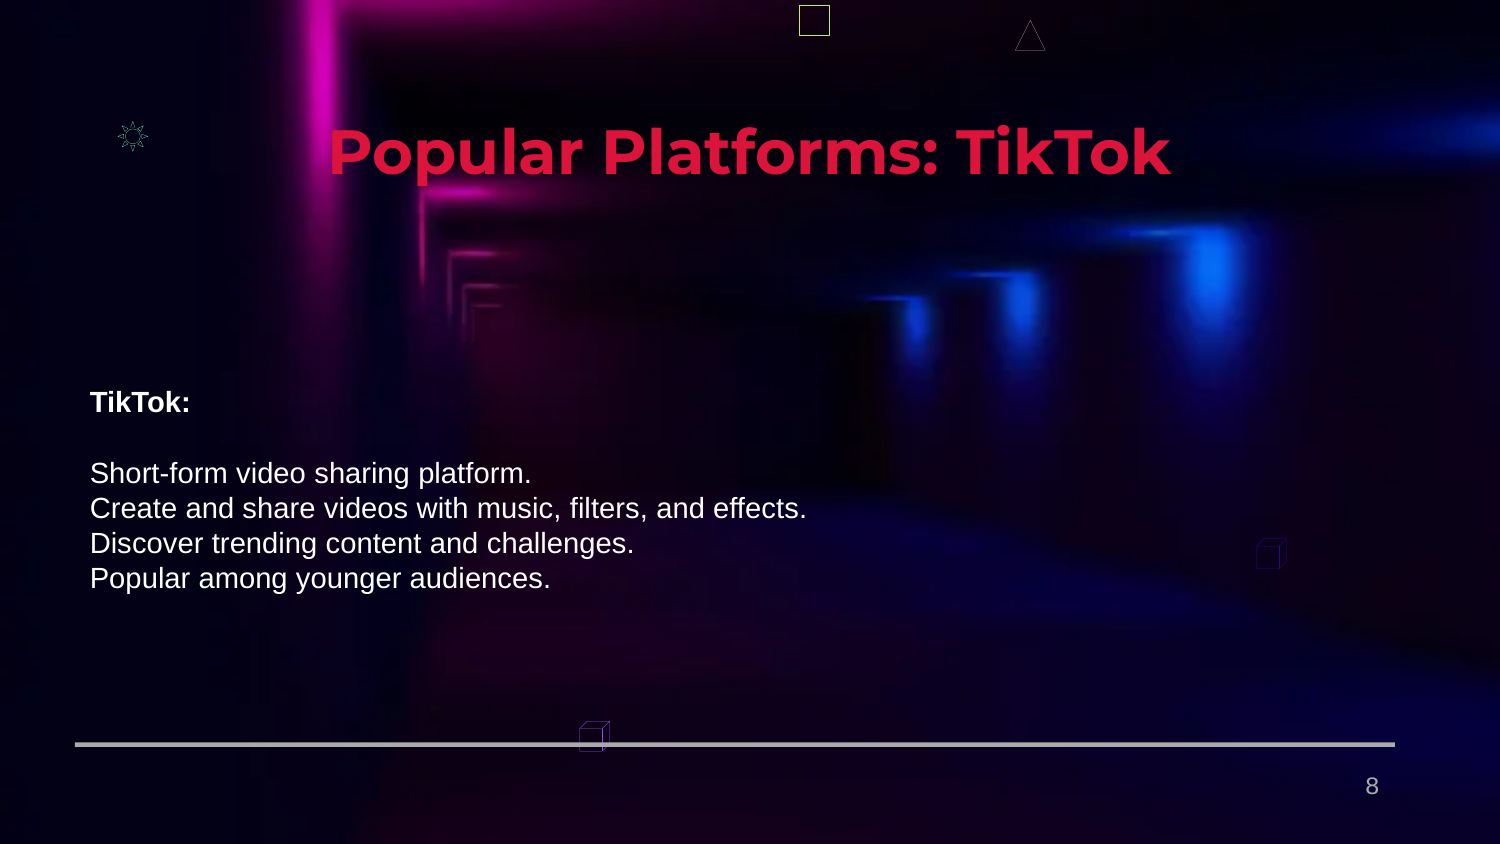

Popular Platforms: TikTok

TikTok:

Short-form video sharing platform.
Create and share videos with music, filters, and effects.
Discover trending content and challenges.
Popular among younger audiences.

8